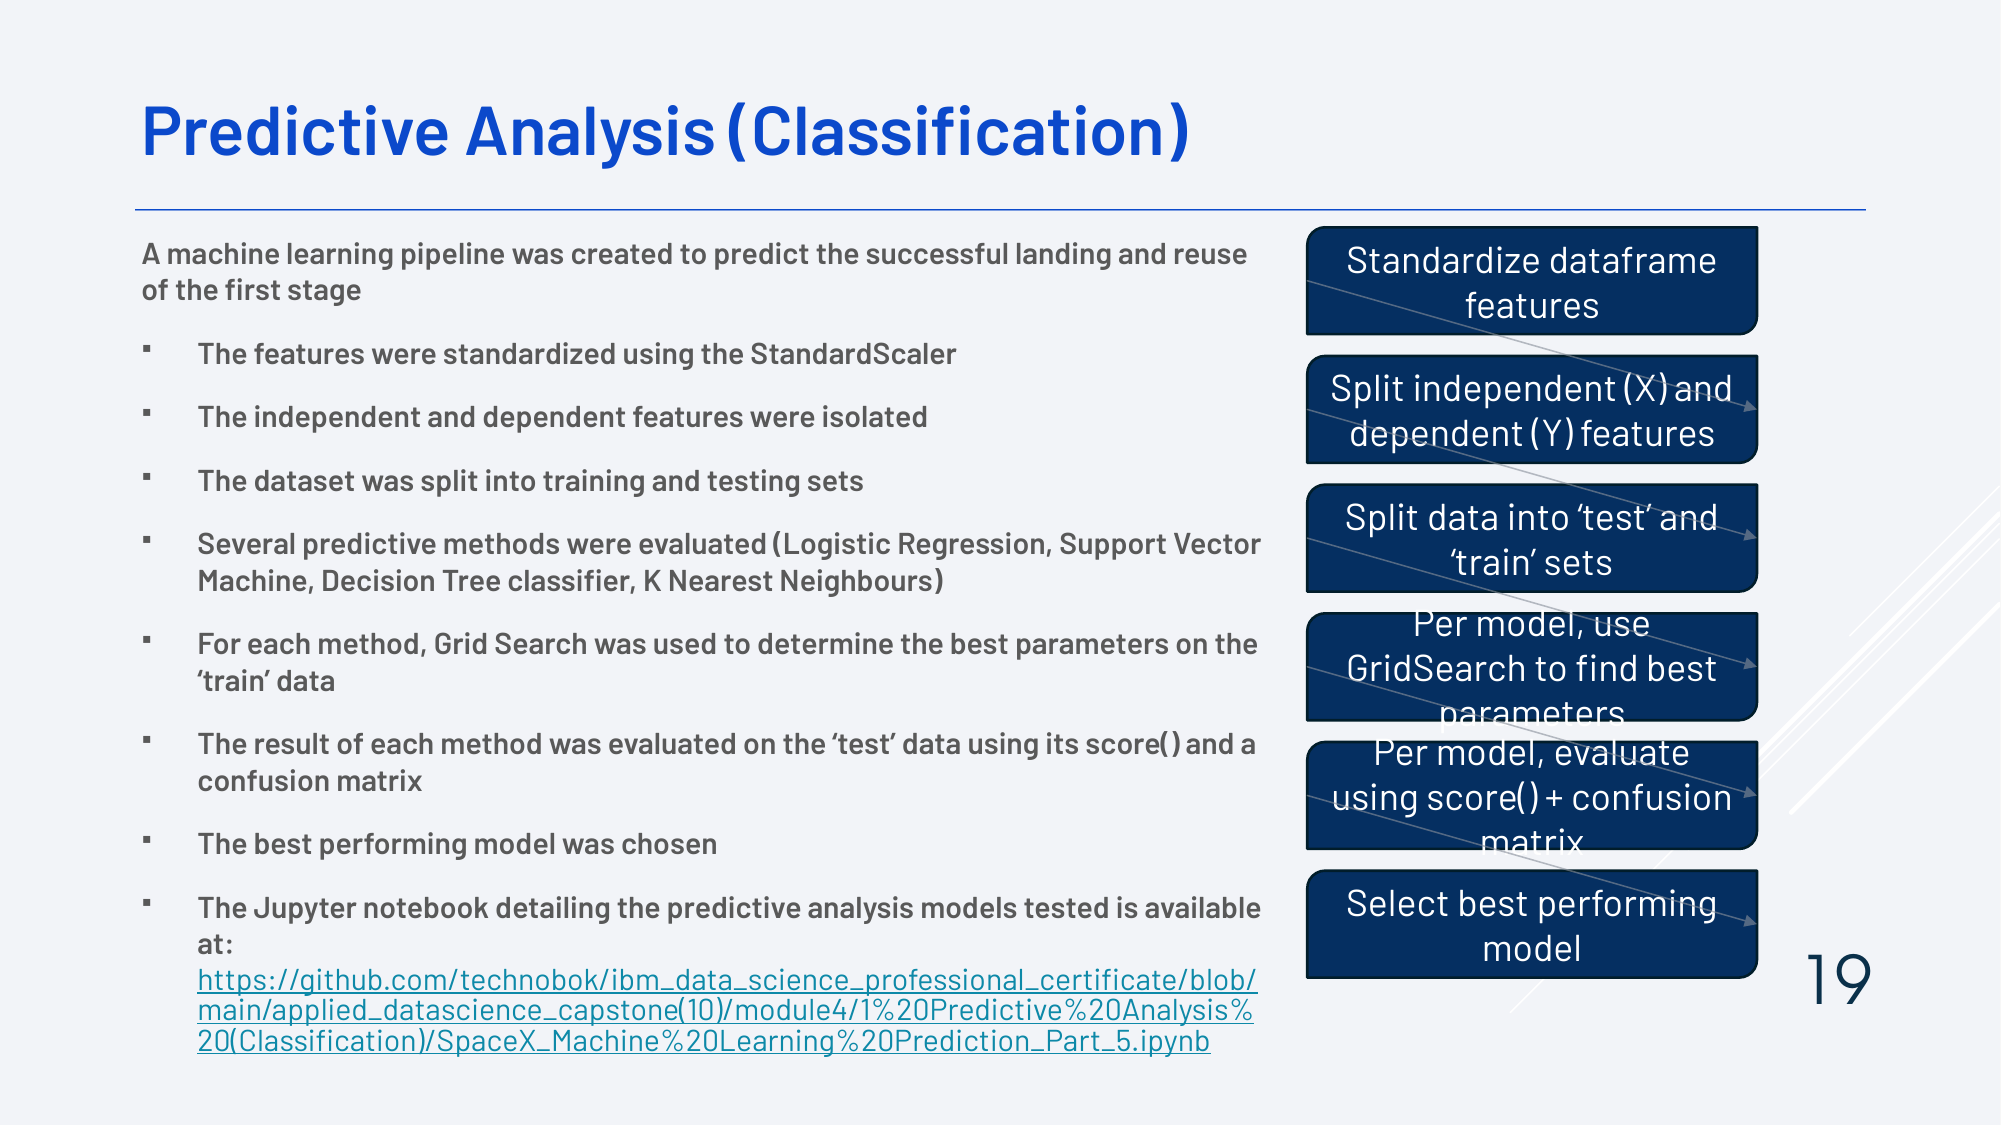

Predictive Analysis (Classification)
A machine learning pipeline was created to predict the successful landing and reuse of the first stage
The features were standardized using the StandardScaler
The independent and dependent features were isolated
The dataset was split into training and testing sets
Several predictive methods were evaluated (Logistic Regression, Support Vector Machine, Decision Tree classifier, K Nearest Neighbours)
For each method, Grid Search was used to determine the best parameters on the ‘train’ data
The result of each method was evaluated on the ‘test’ data using its score() and a confusion matrix
The best performing model was chosen
The Jupyter notebook detailing the predictive analysis models tested is available at: https://github.com/technobok/ibm_data_science_professional_certificate/blob/main/applied_datascience_capstone(10)/module4/1%20Predictive%20Analysis%20(Classification)/SpaceX_Machine%20Learning%20Prediction_Part_5.ipynb

Standardize dataframe features
Split independent (X) and dependent (Y) features
Split data into ‘test’ and ‘train’ sets
Per model, use GridSearch to find best parameters
Per model, evaluate using score() + confusion matrix
Select best performing model
19